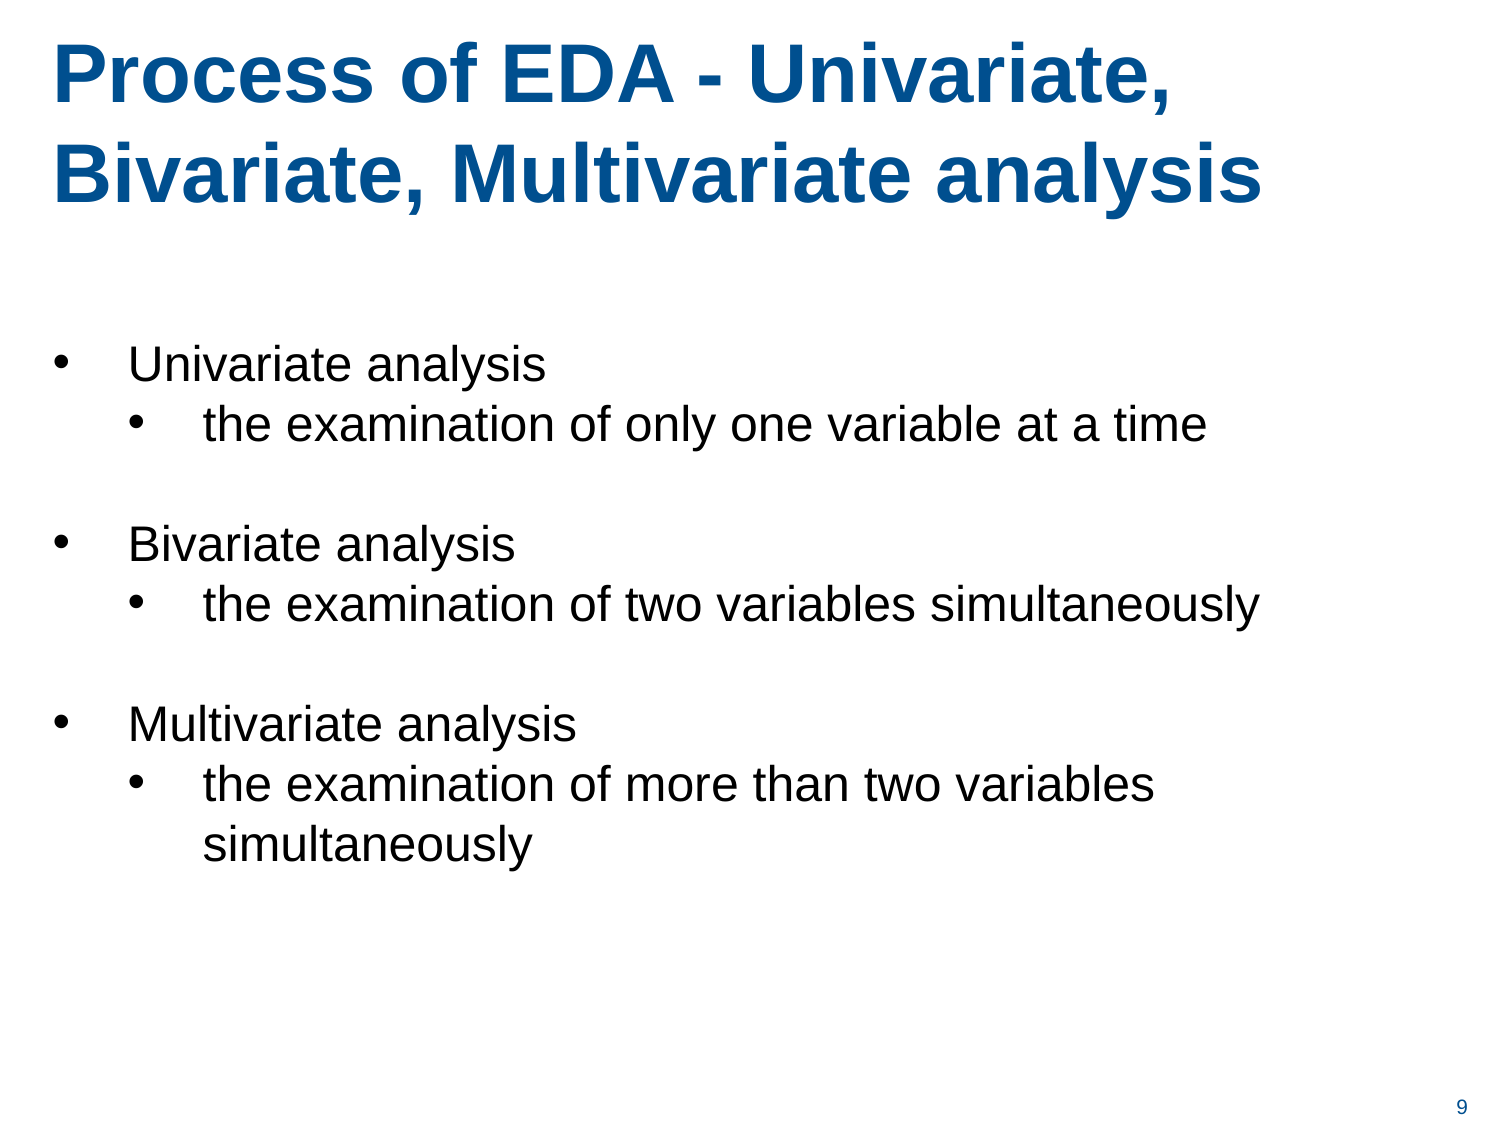

Process of EDA - Univariate, Bivariate, Multivariate analysis
Univariate analysis
the examination of only one variable at a time

Bivariate analysis
the examination of two variables simultaneously

Multivariate analysis
the examination of more than two variables simultaneously
9